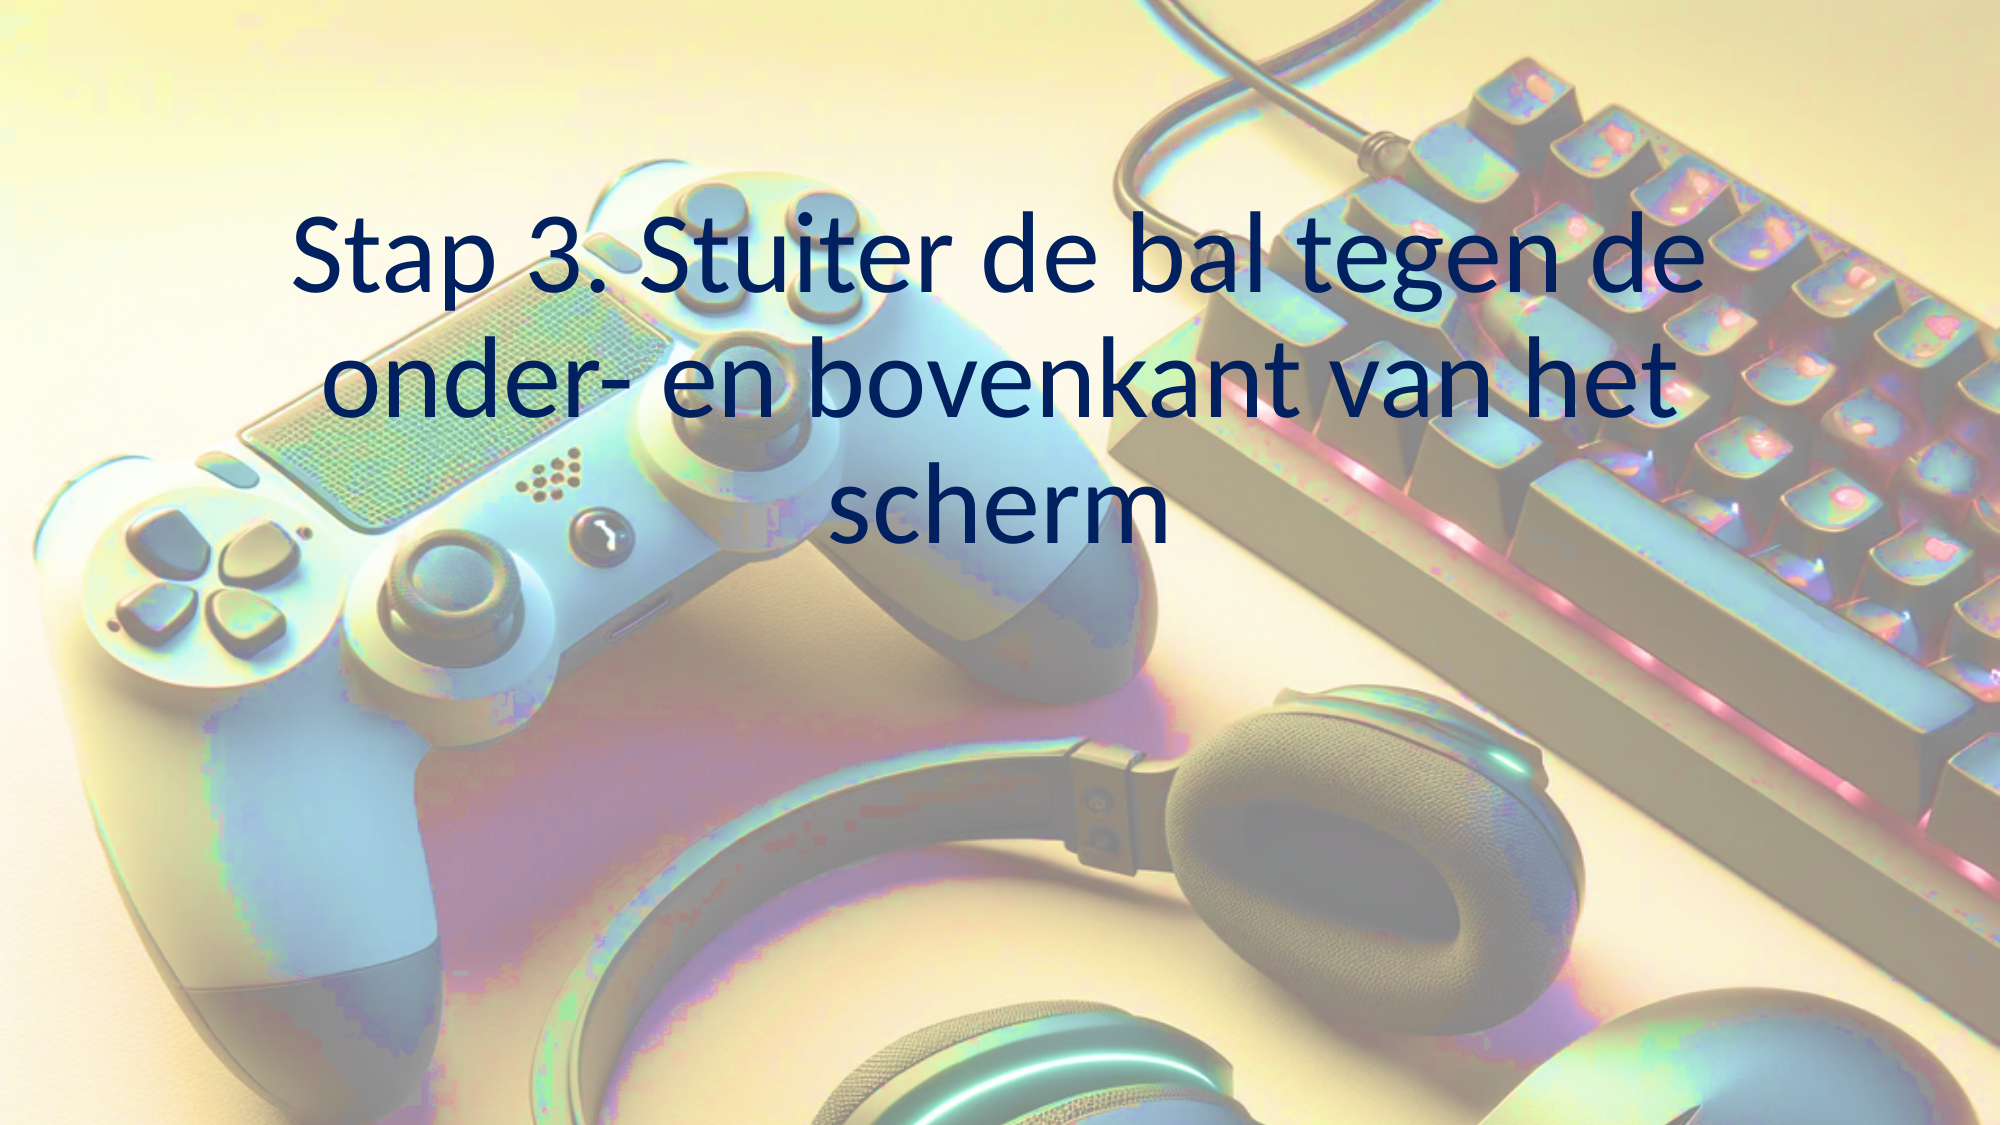

# Stap 3. Stuiter de bal tegen de onder- en bovenkant van het scherm